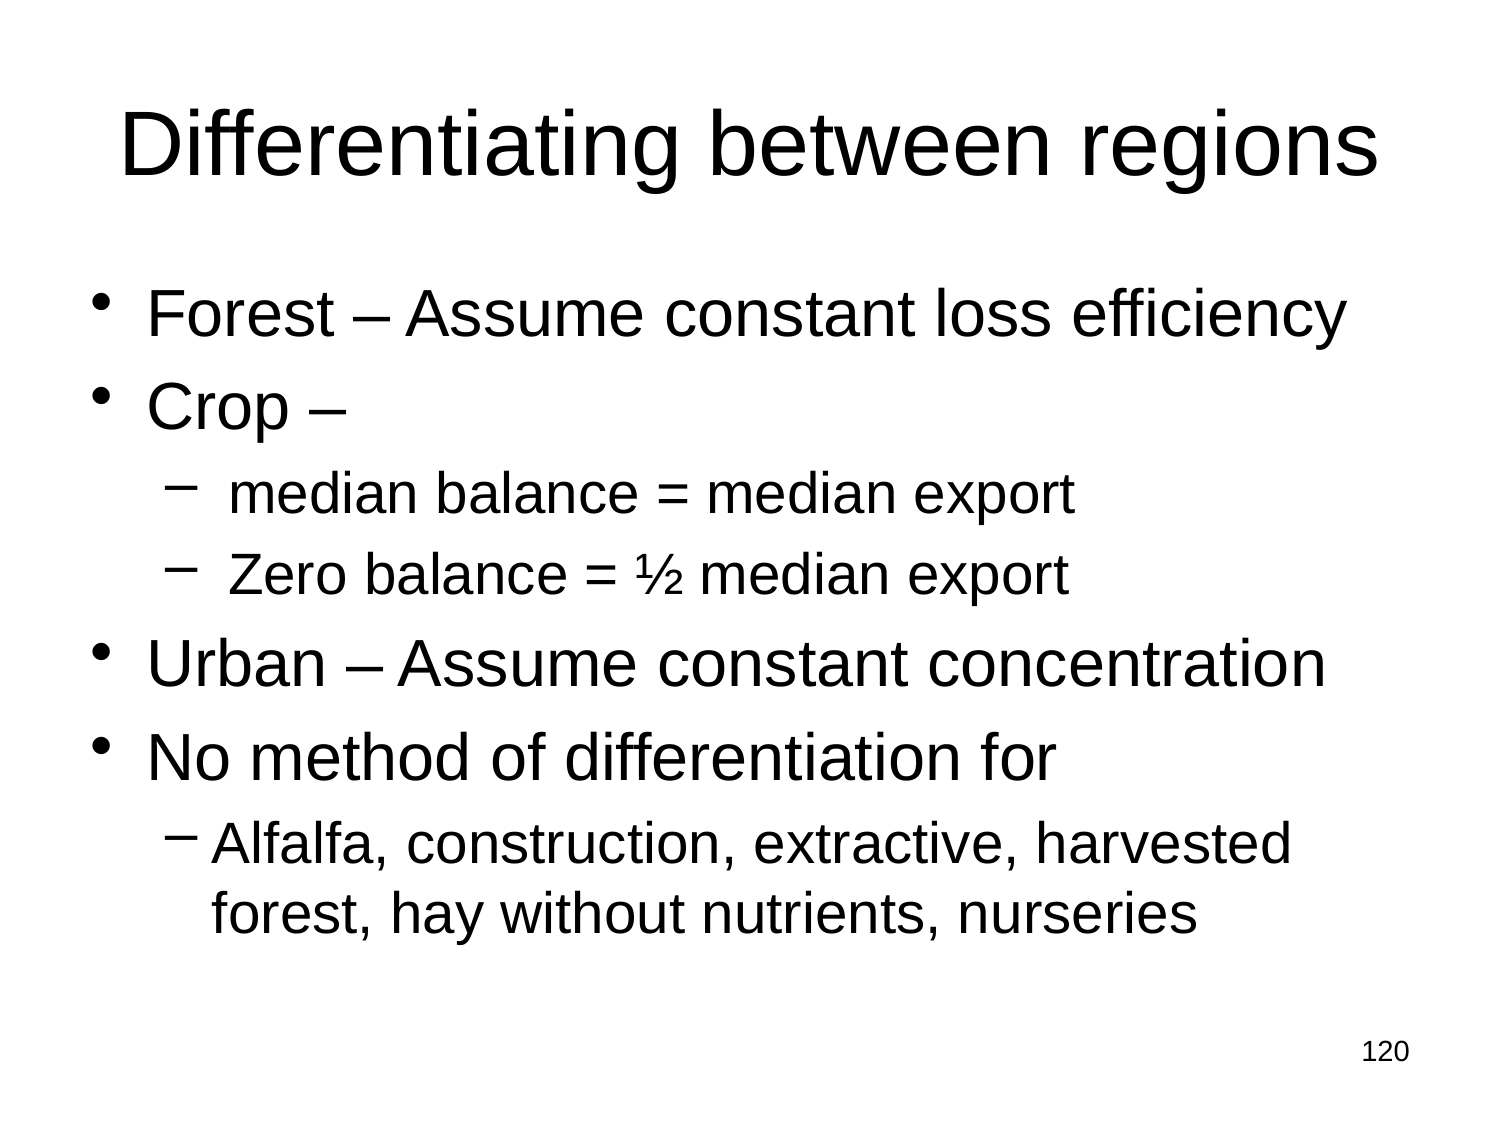

# Differentiating between regions
Forest – Assume constant loss efficiency
Crop –
 median balance = median export
 Zero balance = ½ median export
Urban – Assume constant concentration
No method of differentiation for
Alfalfa, construction, extractive, harvested forest, hay without nutrients, nurseries
120